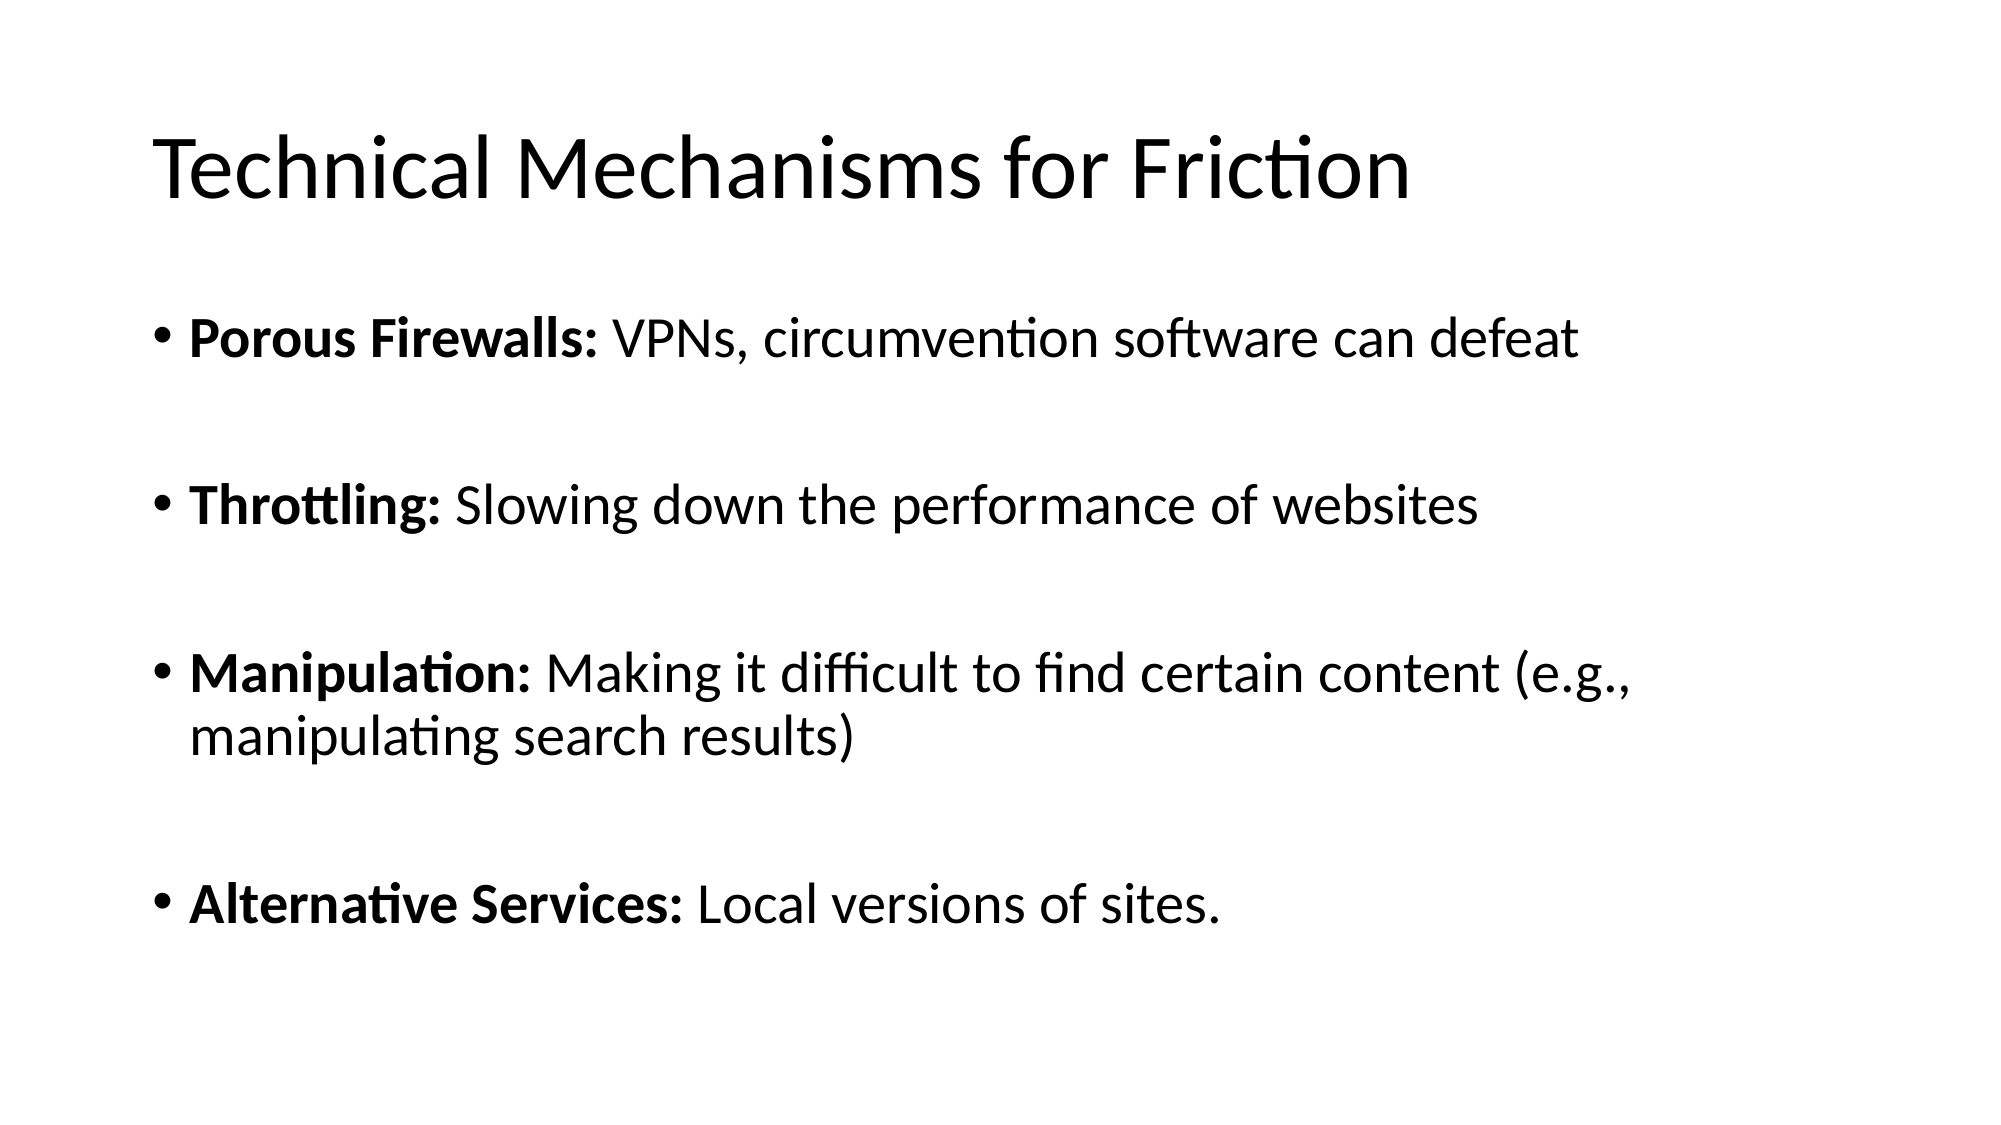

# Technical Mechanisms for Friction
Porous Firewalls: VPNs, circumvention software can defeat

Throttling: Slowing down the performance of websites

Manipulation: Making it difficult to find certain content (e.g., manipulating search results)

Alternative Services: Local versions of sites.